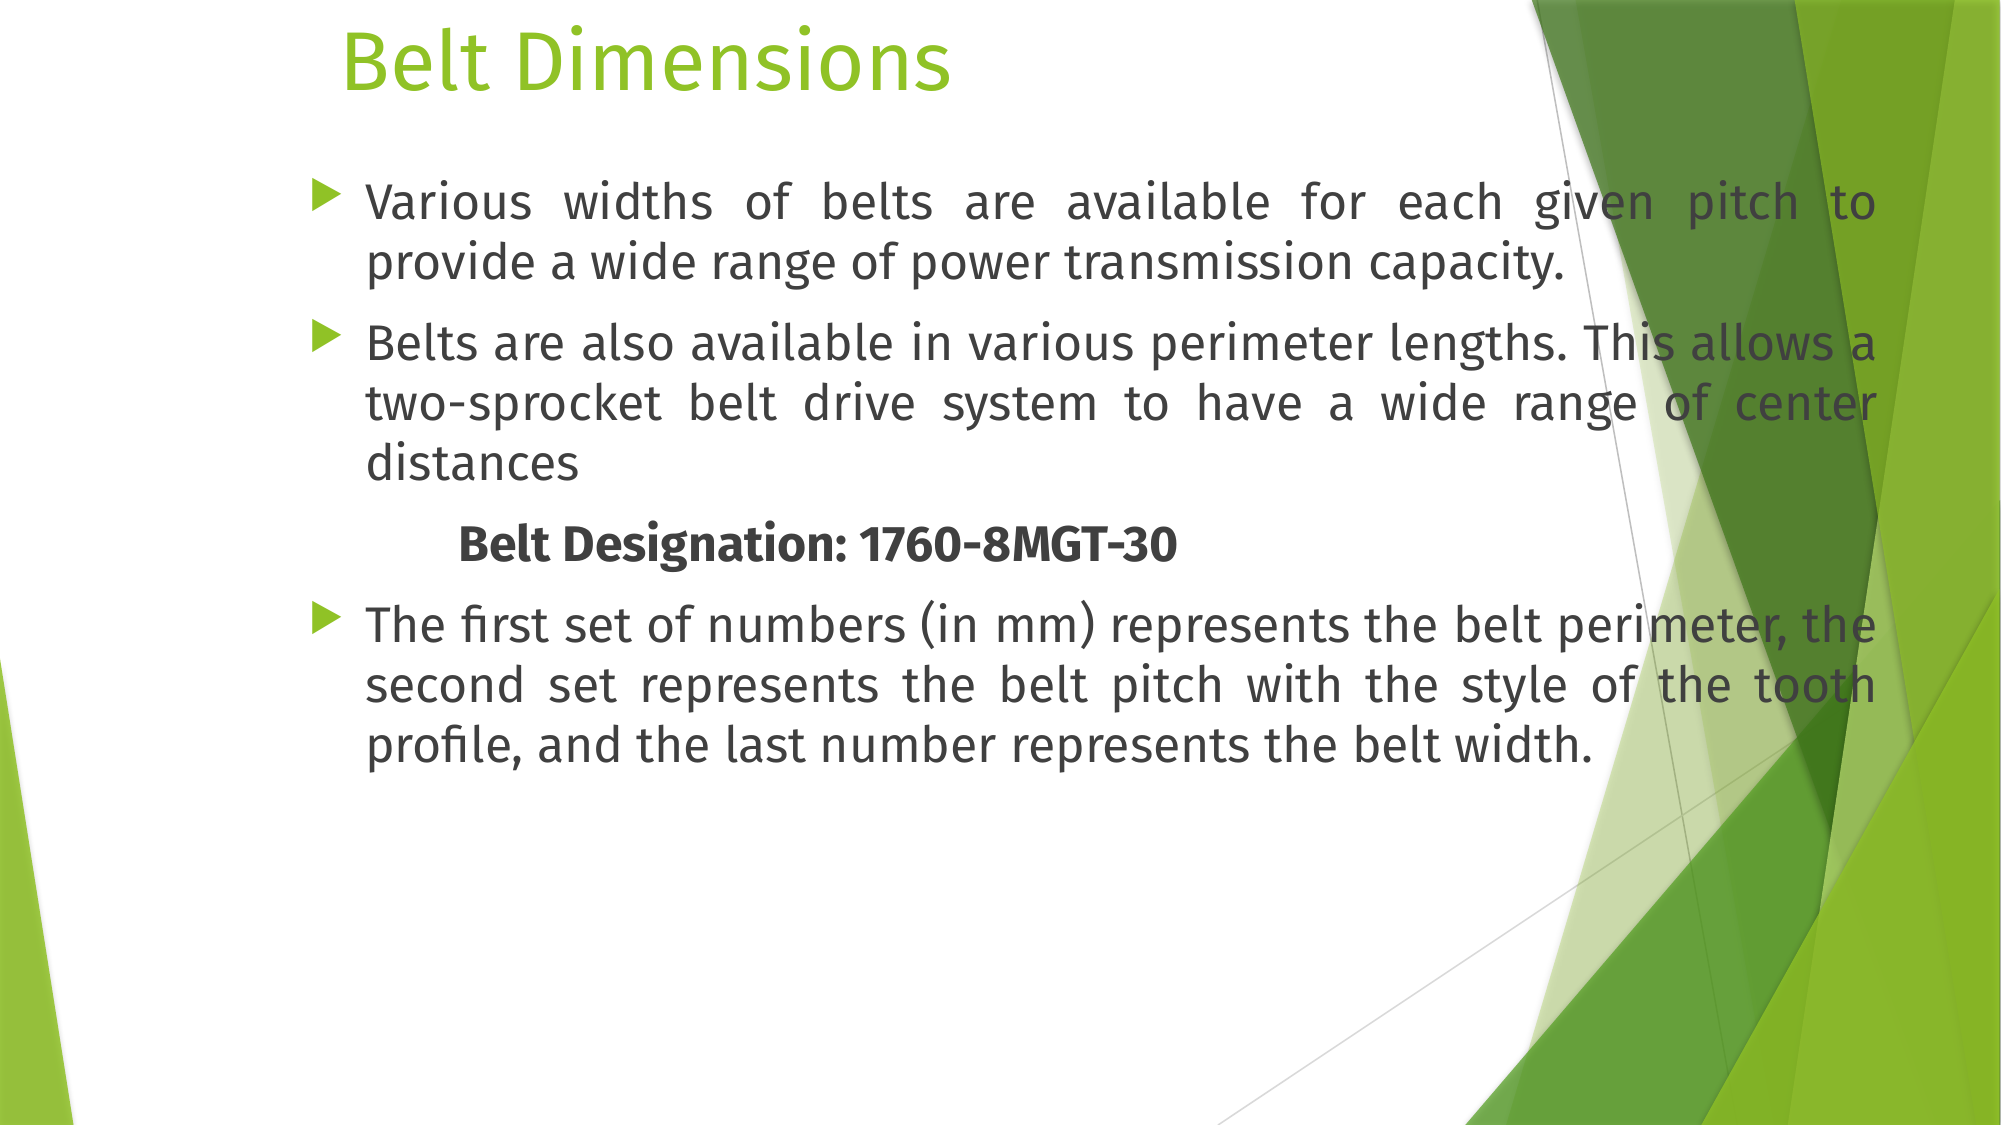

# Belt Dimensions
Various widths of belts are available for each given pitch to provide a wide range of power transmission capacity.
Belts are also available in various perimeter lengths. This allows a two-sprocket belt drive system to have a wide range of center distances
	Belt Designation: 1760-8MGT-30
The first set of numbers (in mm) represents the belt perimeter, the second set represents the belt pitch with the style of the tooth profile, and the last number represents the belt width.